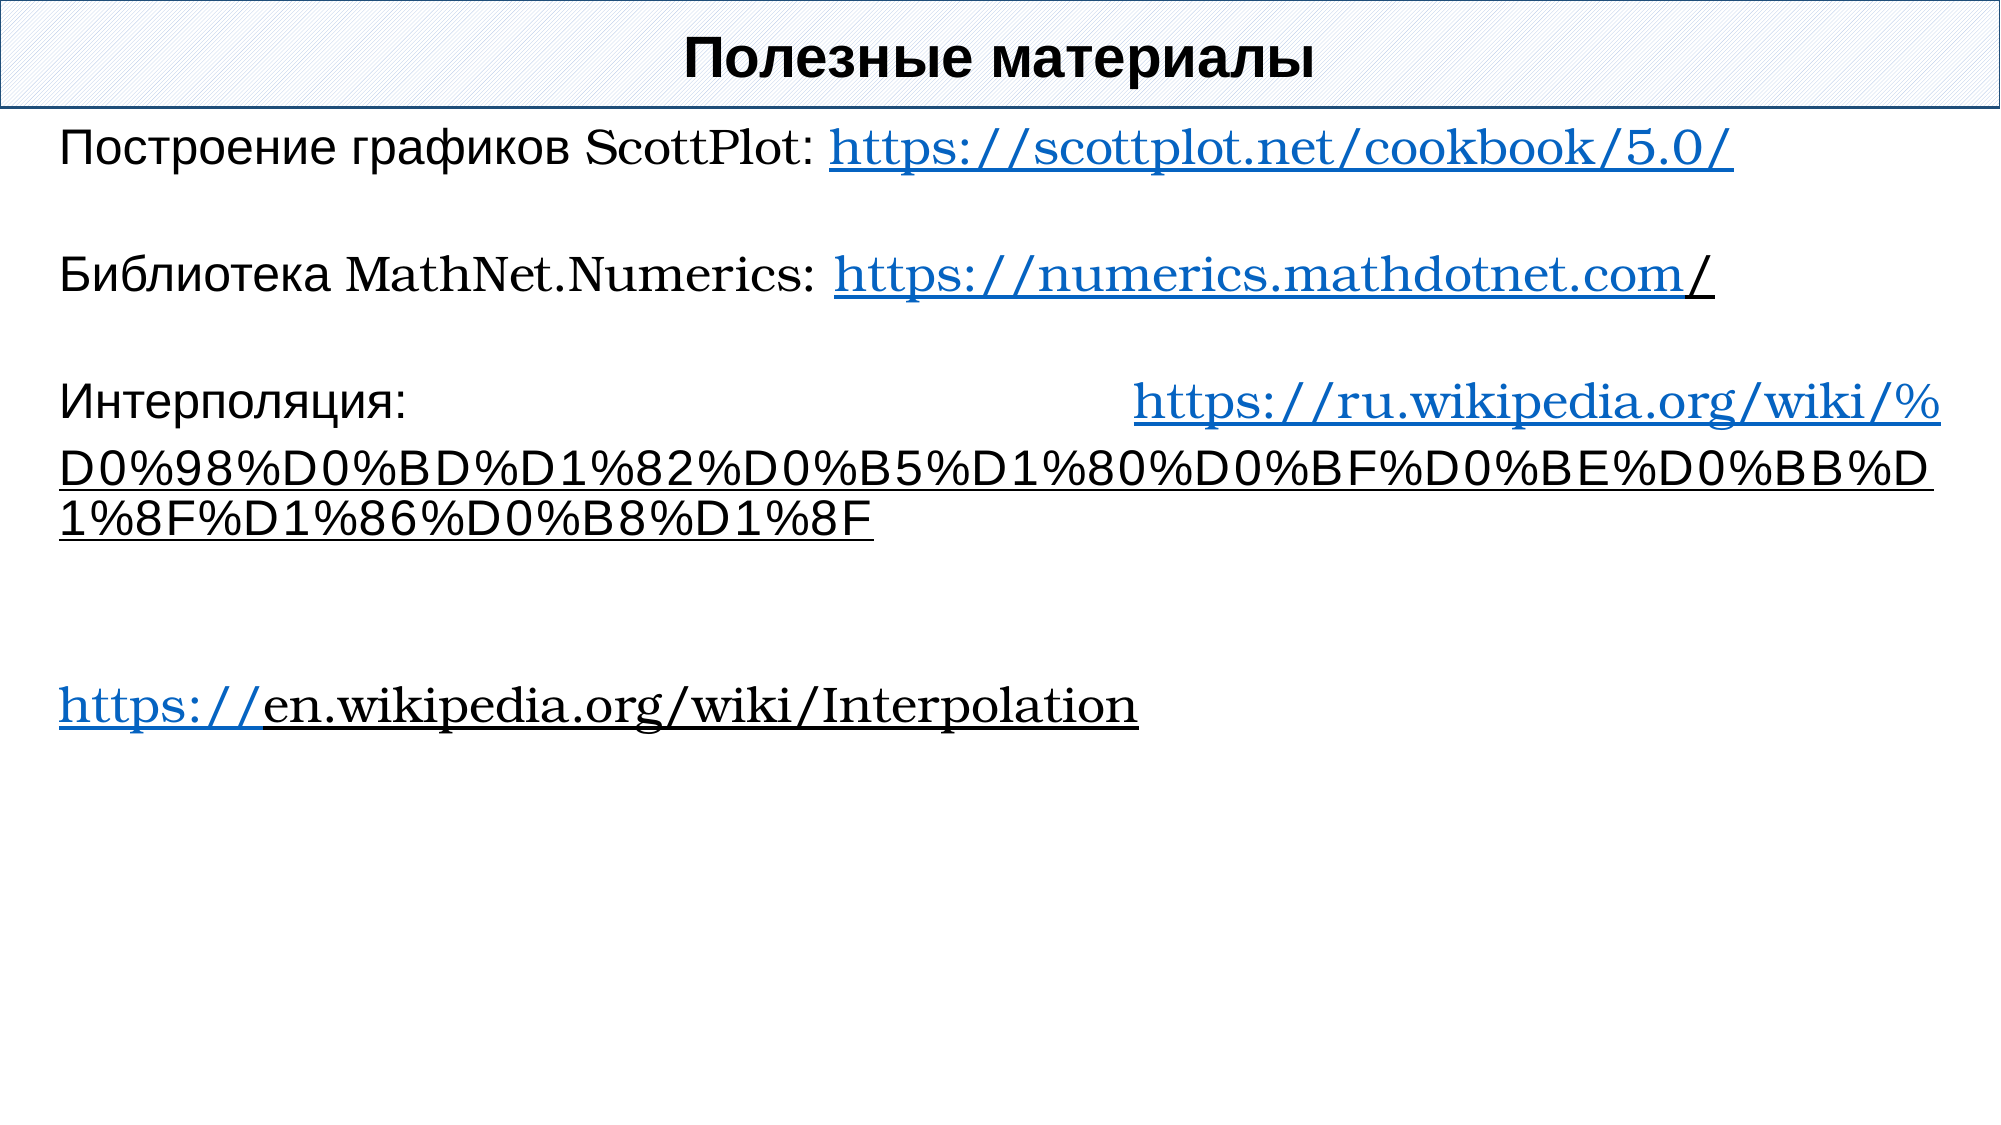

Полезные материалы
Построение графиков ScottPlot: https://scottplot.net/cookbook/5.0/

Библиотека MathNet.Numerics: https://numerics.mathdotnet.com/

Интерполяция: https://ru.wikipedia.org/wiki/%D0%98%D0%BD%D1%82%D0%B5%D1%80%D0%BF%D0%BE%D0%BB%D1%8F%D1%86%D0%B8%D1%8F

https://en.wikipedia.org/wiki/Interpolation